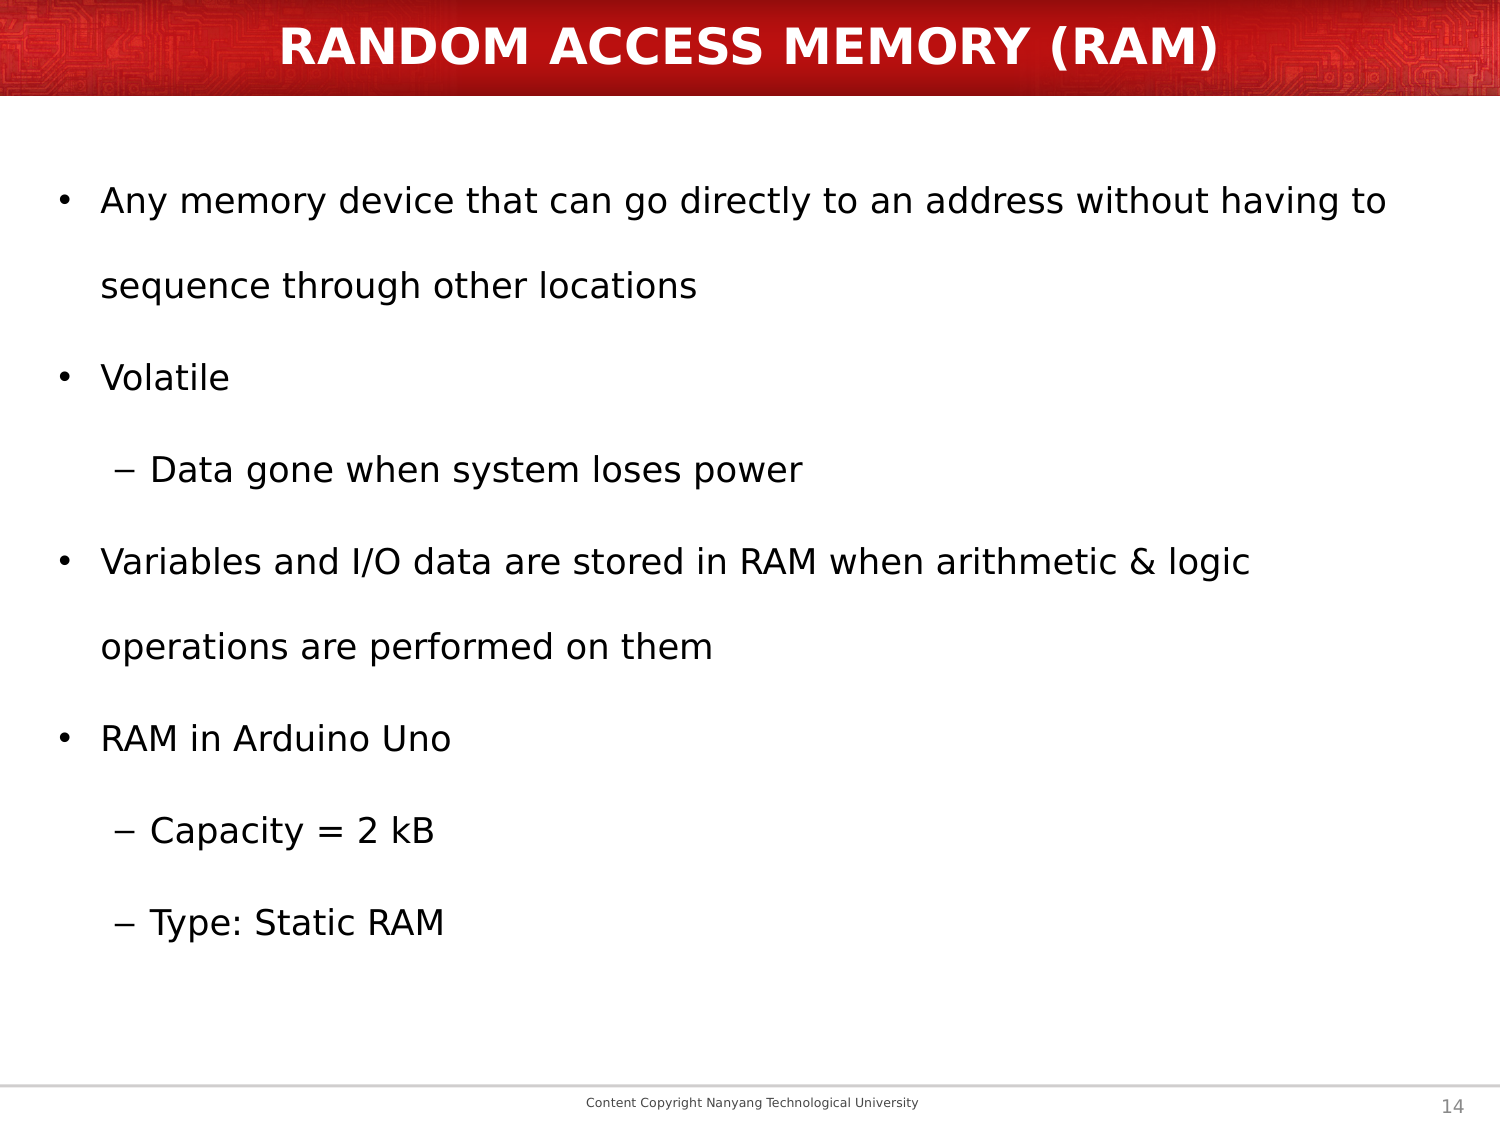

# RANDOM ACCESS MEMORY (RAM)
Any memory device that can go directly to an address without having to sequence through other locations
Volatile
Data gone when system loses power
Variables and I/O data are stored in RAM when arithmetic & logic operations are performed on them
RAM in Arduino Uno
Capacity = 2 kB
Type: Static RAM